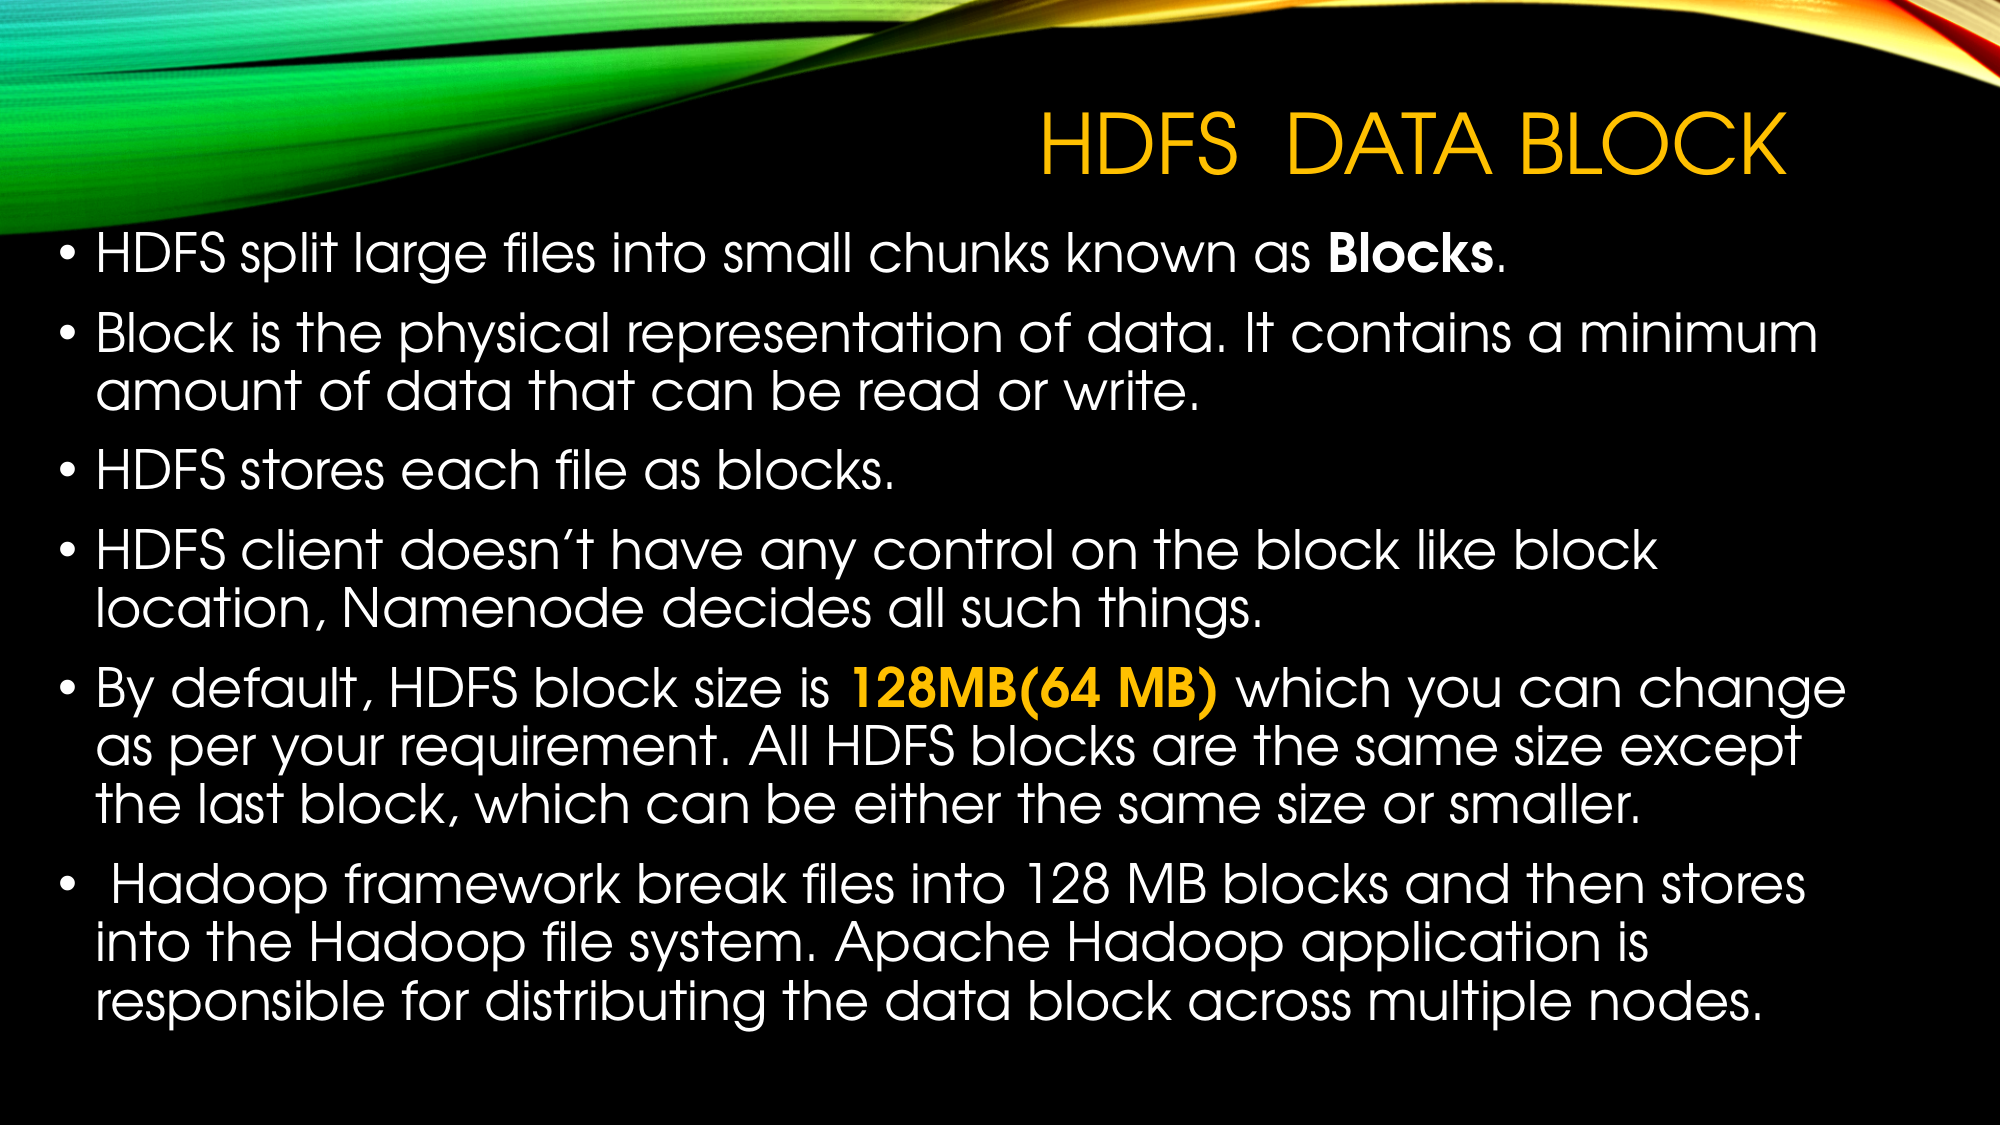

# HDFS  DATA BLOCK
HDFS split large files into small chunks known as Blocks.
Block is the physical representation of data. It contains a minimum amount of data that can be read or write.
HDFS stores each file as blocks.
HDFS client doesn’t have any control on the block like block location, Namenode decides all such things.
By default, HDFS block size is 128MB(64 MB) which you can change as per your requirement. All HDFS blocks are the same size except the last block, which can be either the same size or smaller.
 Hadoop framework break files into 128 MB blocks and then stores into the Hadoop file system. Apache Hadoop application is responsible for distributing the data block across multiple nodes.